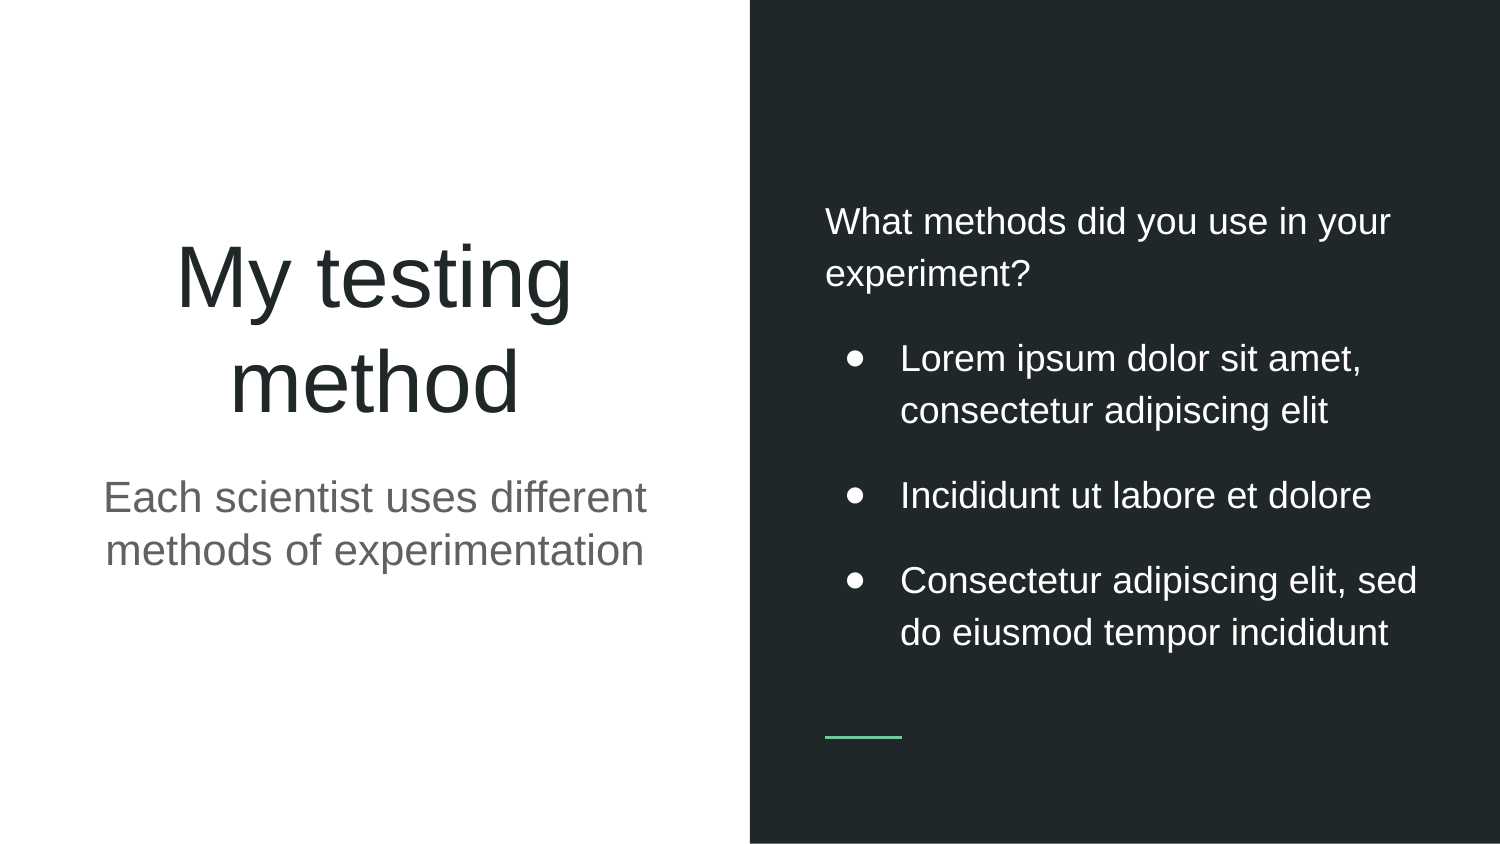

What methods did you use in your experiment?
Lorem ipsum dolor sit amet, consectetur adipiscing elit
Incididunt ut labore et dolore
Consectetur adipiscing elit, sed do eiusmod tempor incididunt
# My testing method
Each scientist uses different methods of experimentation